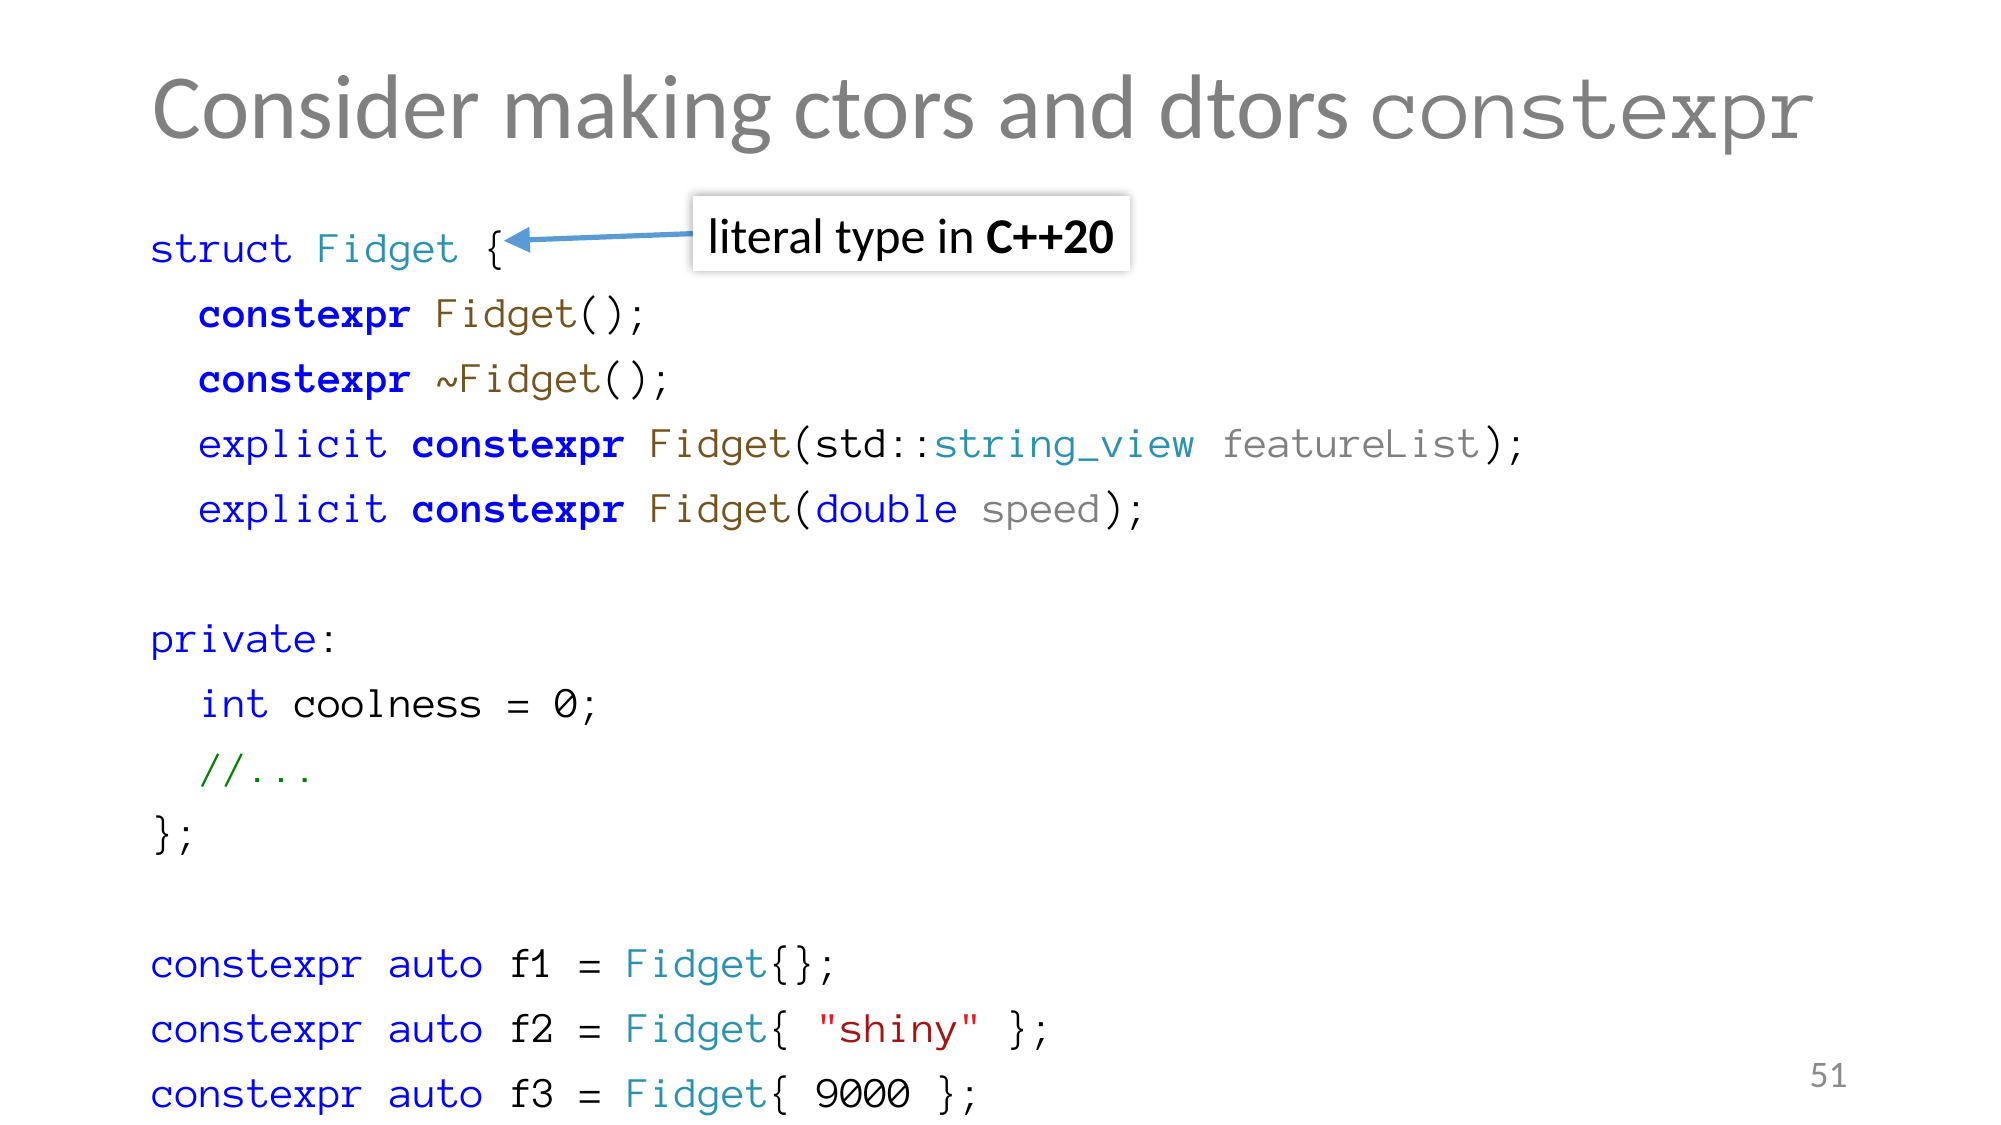

# Consider making ctors and dtors constexpr
literal type in C++20
struct Fidget {
  constexpr Fidget();
  constexpr ~Fidget();
  explicit constexpr Fidget(std::string_view featureList);
  explicit constexpr Fidget(double speed);

private:
  int coolness = 0;
  //...
};

constexpr auto f1 = Fidget{};
constexpr auto f2 = Fidget{ "shiny" };
constexpr auto f3 = Fidget{ 9000 };
51